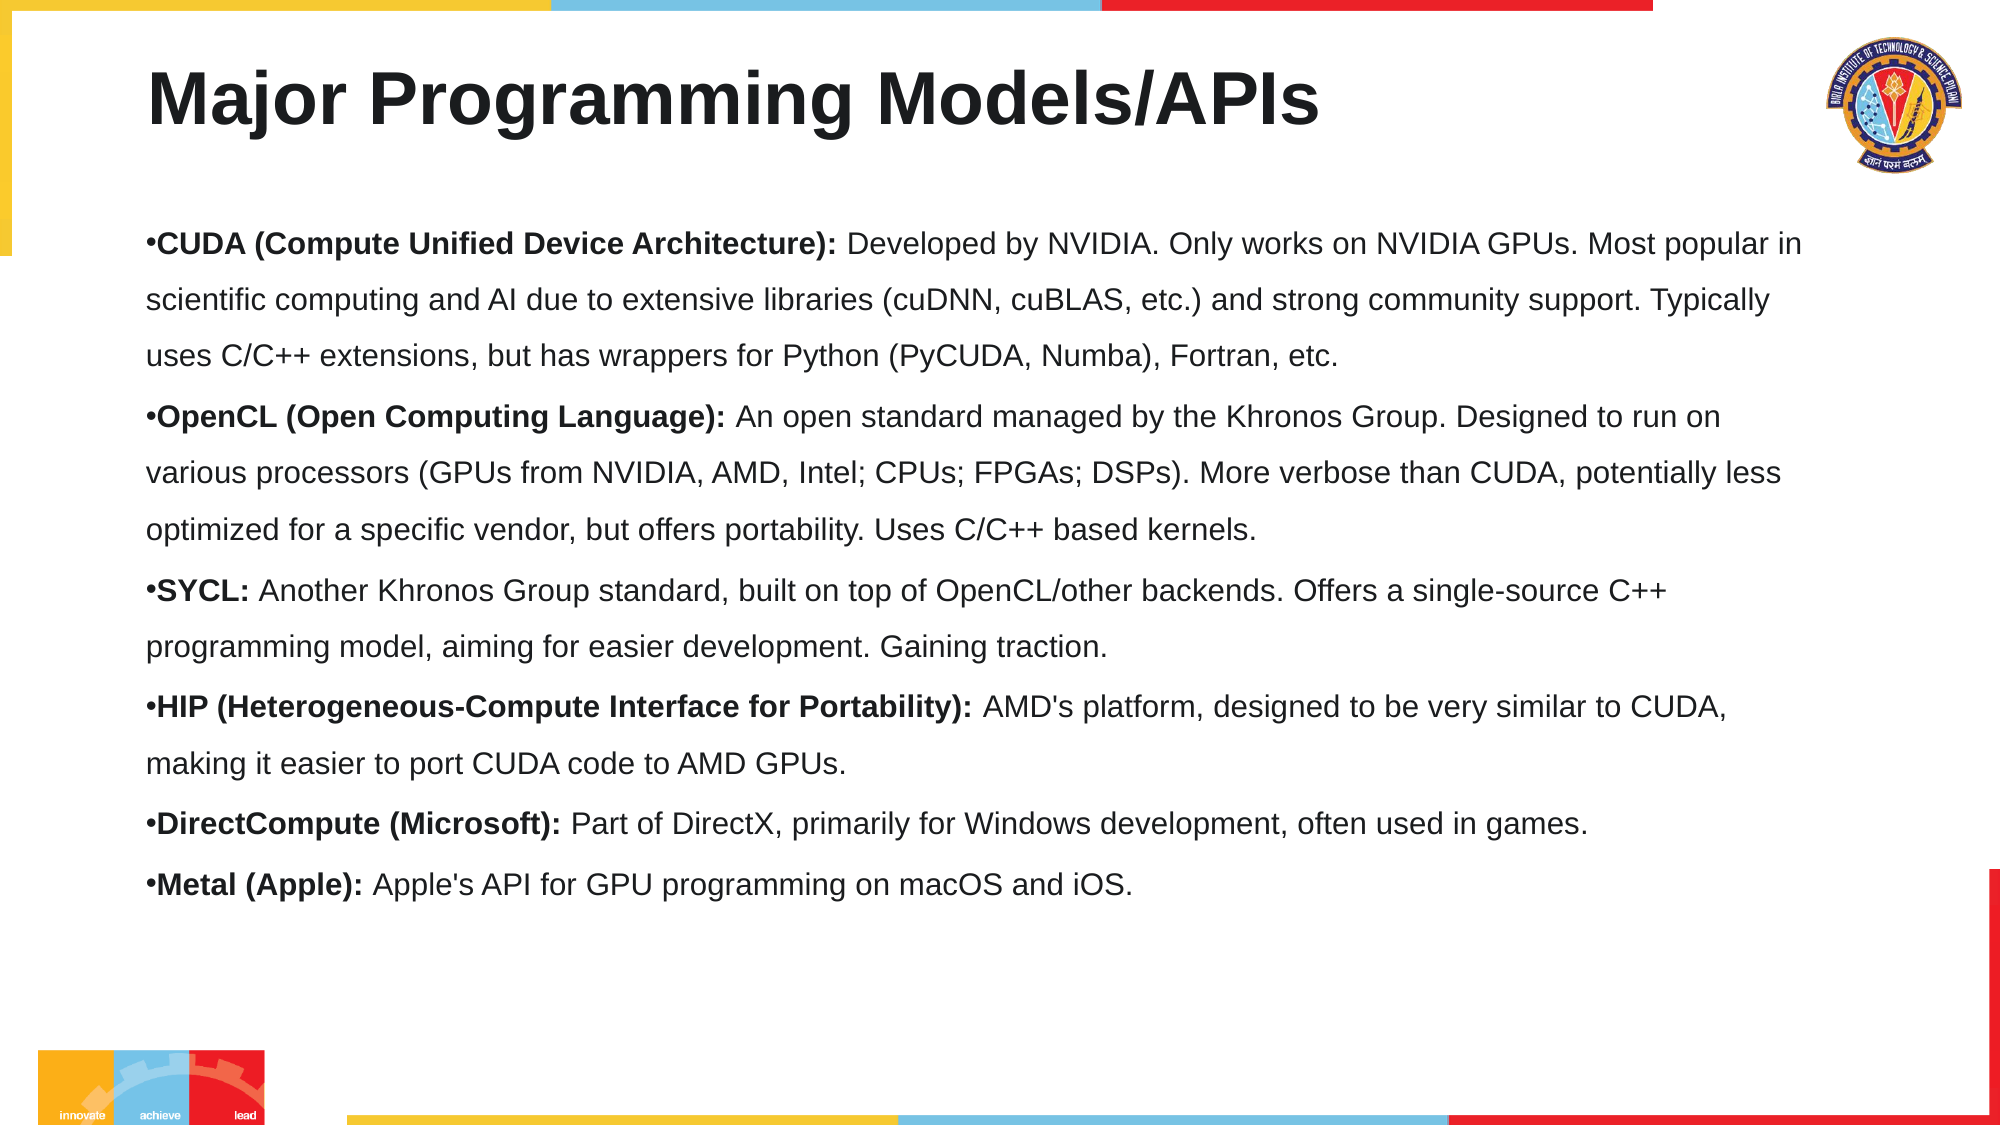

# Major Programming Models/APIs
CUDA (Compute Unified Device Architecture): Developed by NVIDIA. Only works on NVIDIA GPUs. Most popular in scientific computing and AI due to extensive libraries (cuDNN, cuBLAS, etc.) and strong community support. Typically uses C/C++ extensions, but has wrappers for Python (PyCUDA, Numba), Fortran, etc.
OpenCL (Open Computing Language): An open standard managed by the Khronos Group. Designed to run on various processors (GPUs from NVIDIA, AMD, Intel; CPUs; FPGAs; DSPs). More verbose than CUDA, potentially less optimized for a specific vendor, but offers portability. Uses C/C++ based kernels.
SYCL: Another Khronos Group standard, built on top of OpenCL/other backends. Offers a single-source C++ programming model, aiming for easier development. Gaining traction.
HIP (Heterogeneous-Compute Interface for Portability): AMD's platform, designed to be very similar to CUDA, making it easier to port CUDA code to AMD GPUs.
DirectCompute (Microsoft): Part of DirectX, primarily for Windows development, often used in games.
Metal (Apple): Apple's API for GPU programming on macOS and iOS.